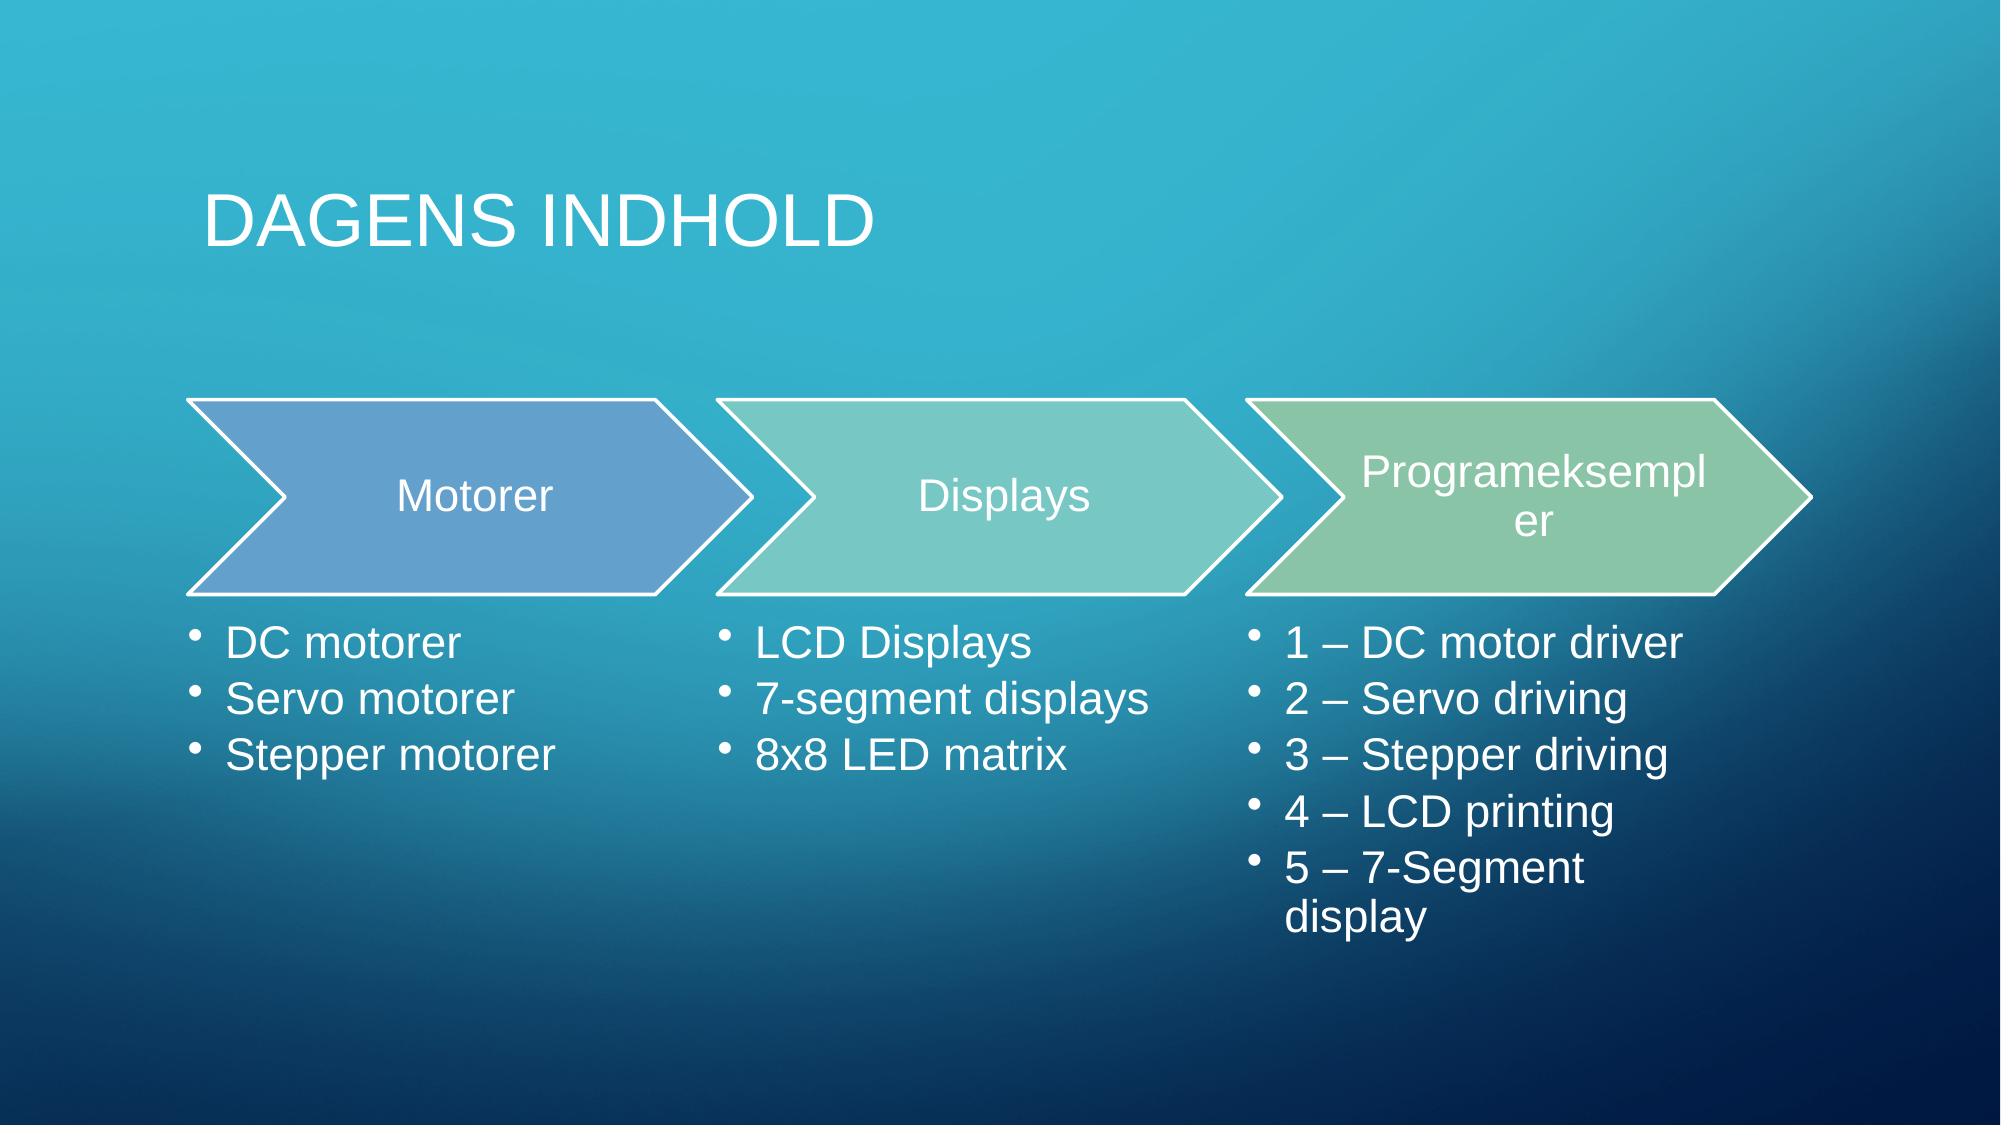

# Dagens Indhold
Motorer
DC motorer
Servo motorer
Stepper motorer
Displays
LCD Displays
7-segment displays
8x8 LED matrix
Programeksempler
1 – DC motor driver
2 – Servo driving
3 – Stepper driving
4 – LCD printing
5 – 7-Segment display